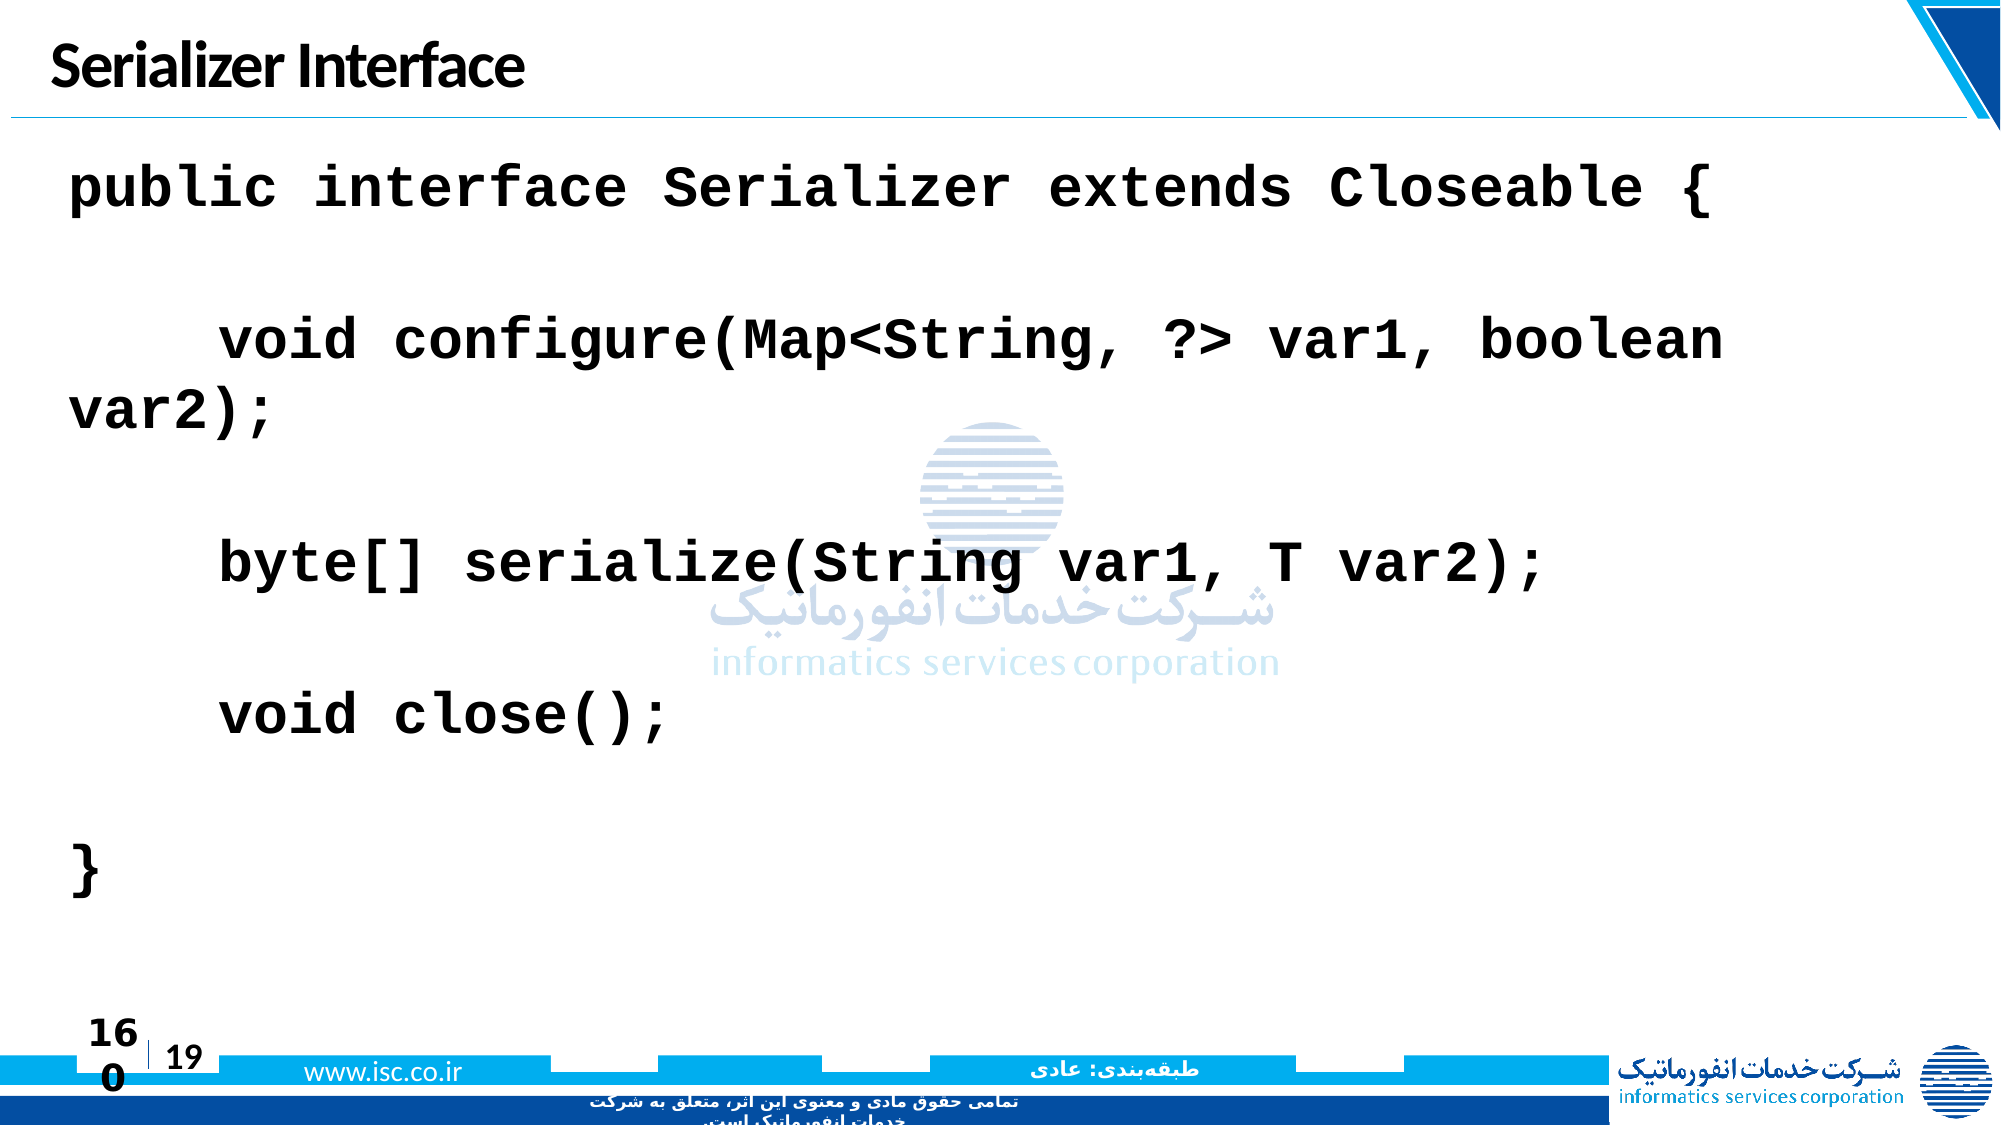

# Serializer Interface
public interface Serializer extends Closeable {

	void configure(Map<String, ?> var1, boolean var2);

	byte[] serialize(String var1, T var2);

 	void close();

}